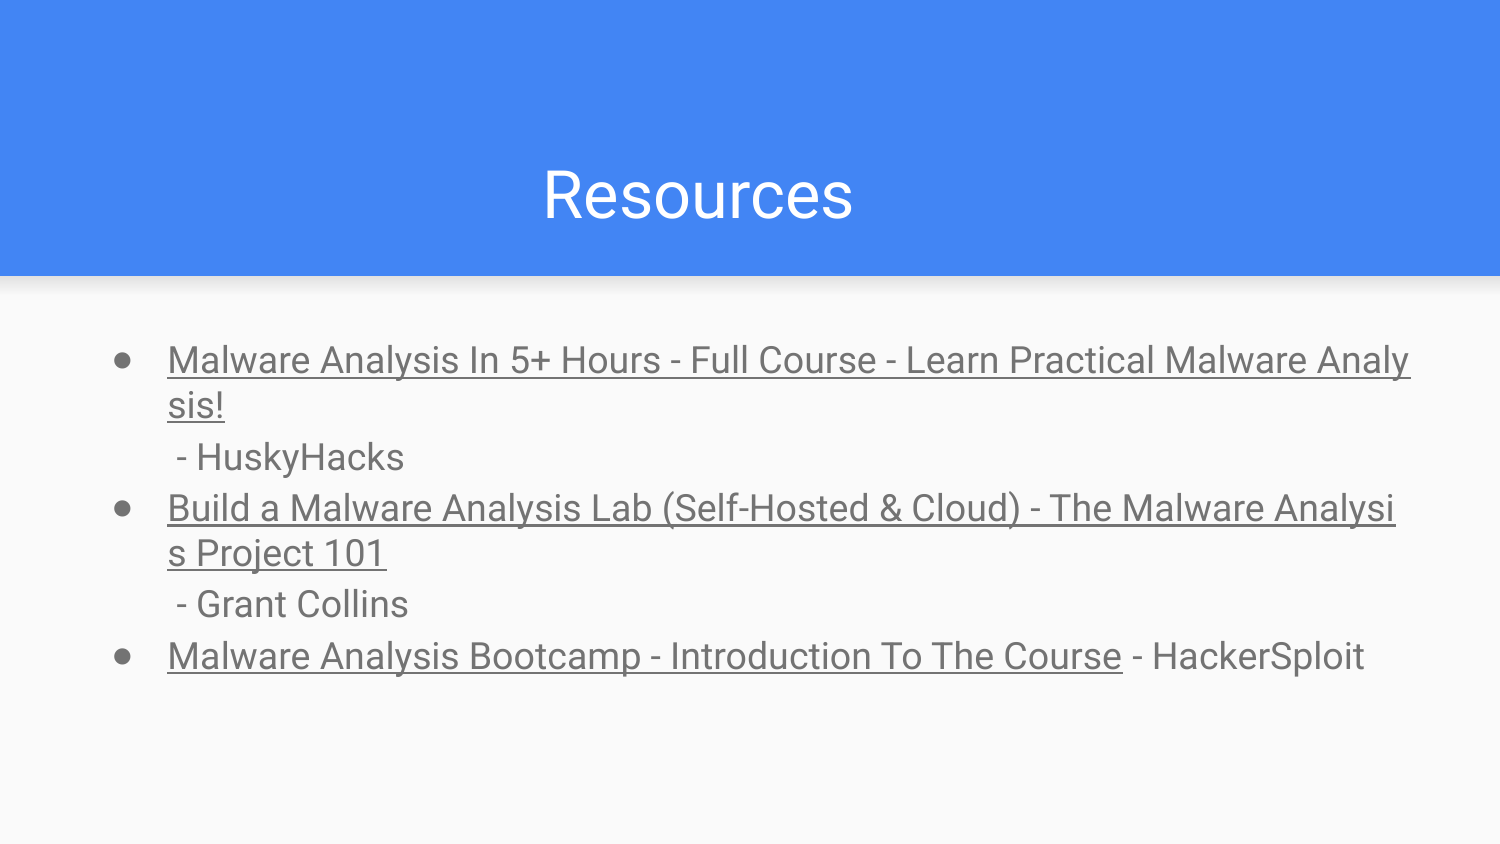

# Resources
Malware Analysis In 5+ Hours - Full Course - Learn Practical Malware Analysis! - HuskyHacks
Build a Malware Analysis Lab (Self-Hosted & Cloud) - The Malware Analysis Project 101 - Grant Collins
Malware Analysis Bootcamp - Introduction To The Course - HackerSploit